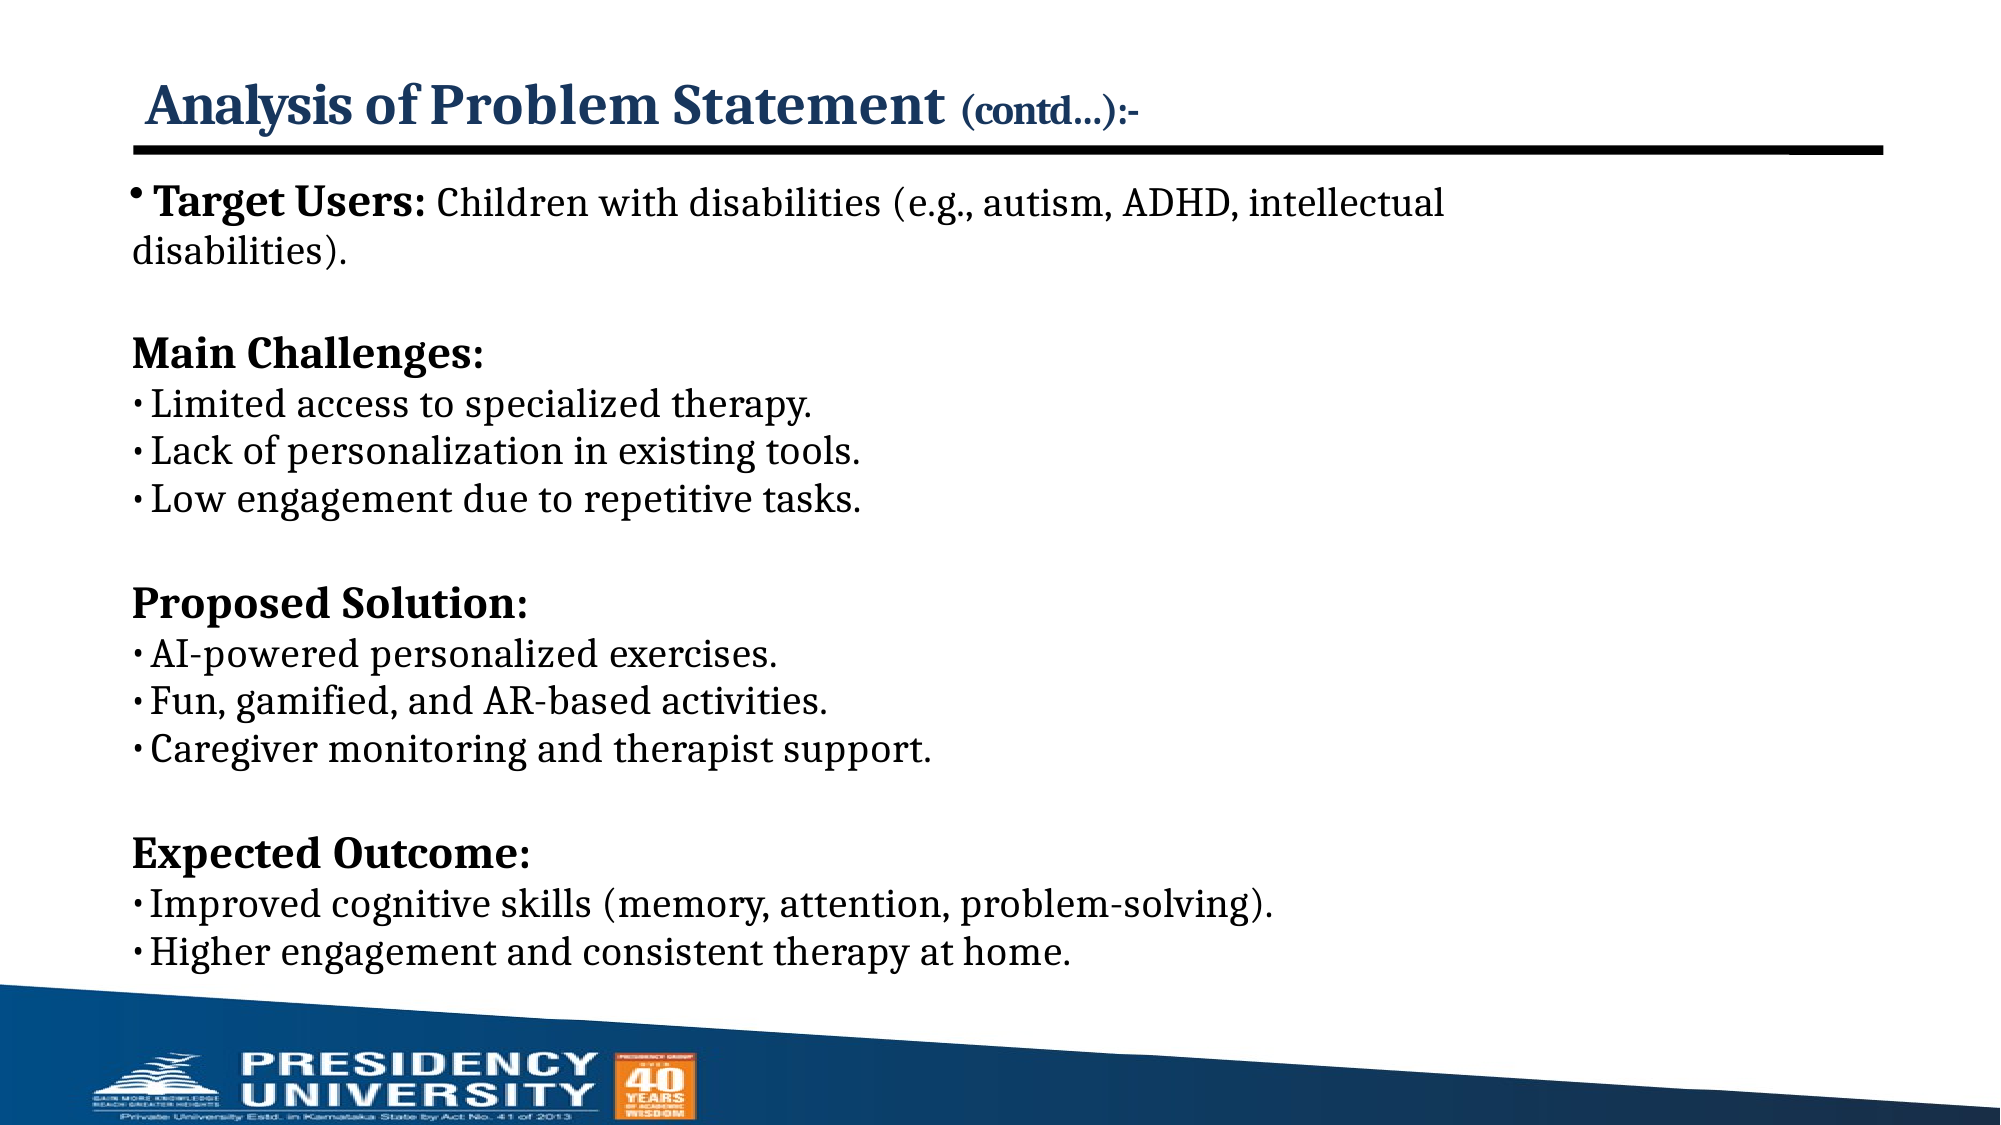

# Analysis of Problem Statement (contd…):-
	Target Users: Children with disabilities (e.g., autism, ADHD, intellectual disabilities).

Main Challenges:
Limited access to specialized therapy.
Lack of personalization in existing tools.
Low engagement due to repetitive tasks.

Proposed Solution:
AI-powered personalized exercises.
Fun, gamified, and AR-based activities.
Caregiver monitoring and therapist support.

Expected Outcome:
Improved cognitive skills (memory, attention, problem-solving).
Higher engagement and consistent therapy at home.